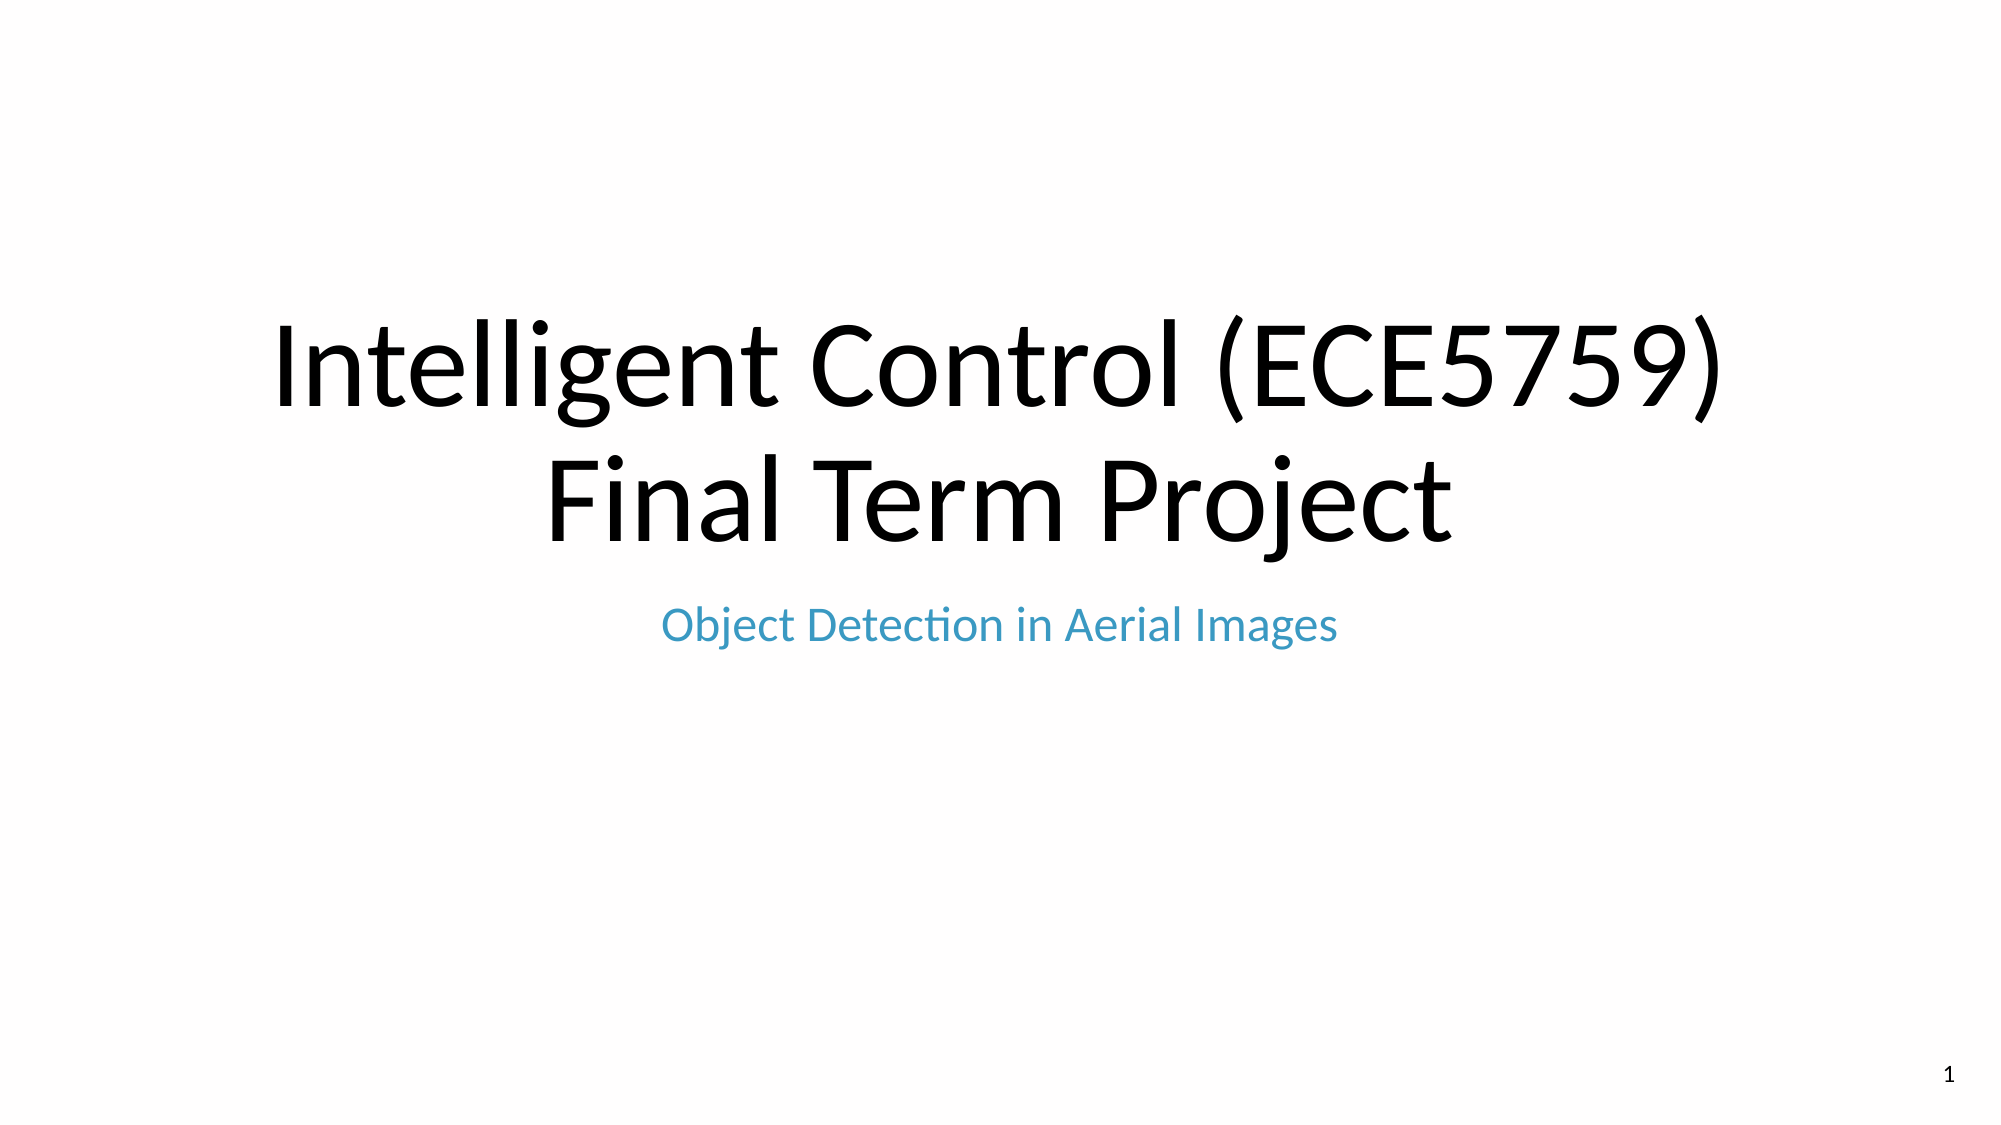

# Intelligent Control (ECE5759) Final Term Project
Object Detection in Aerial Images
1